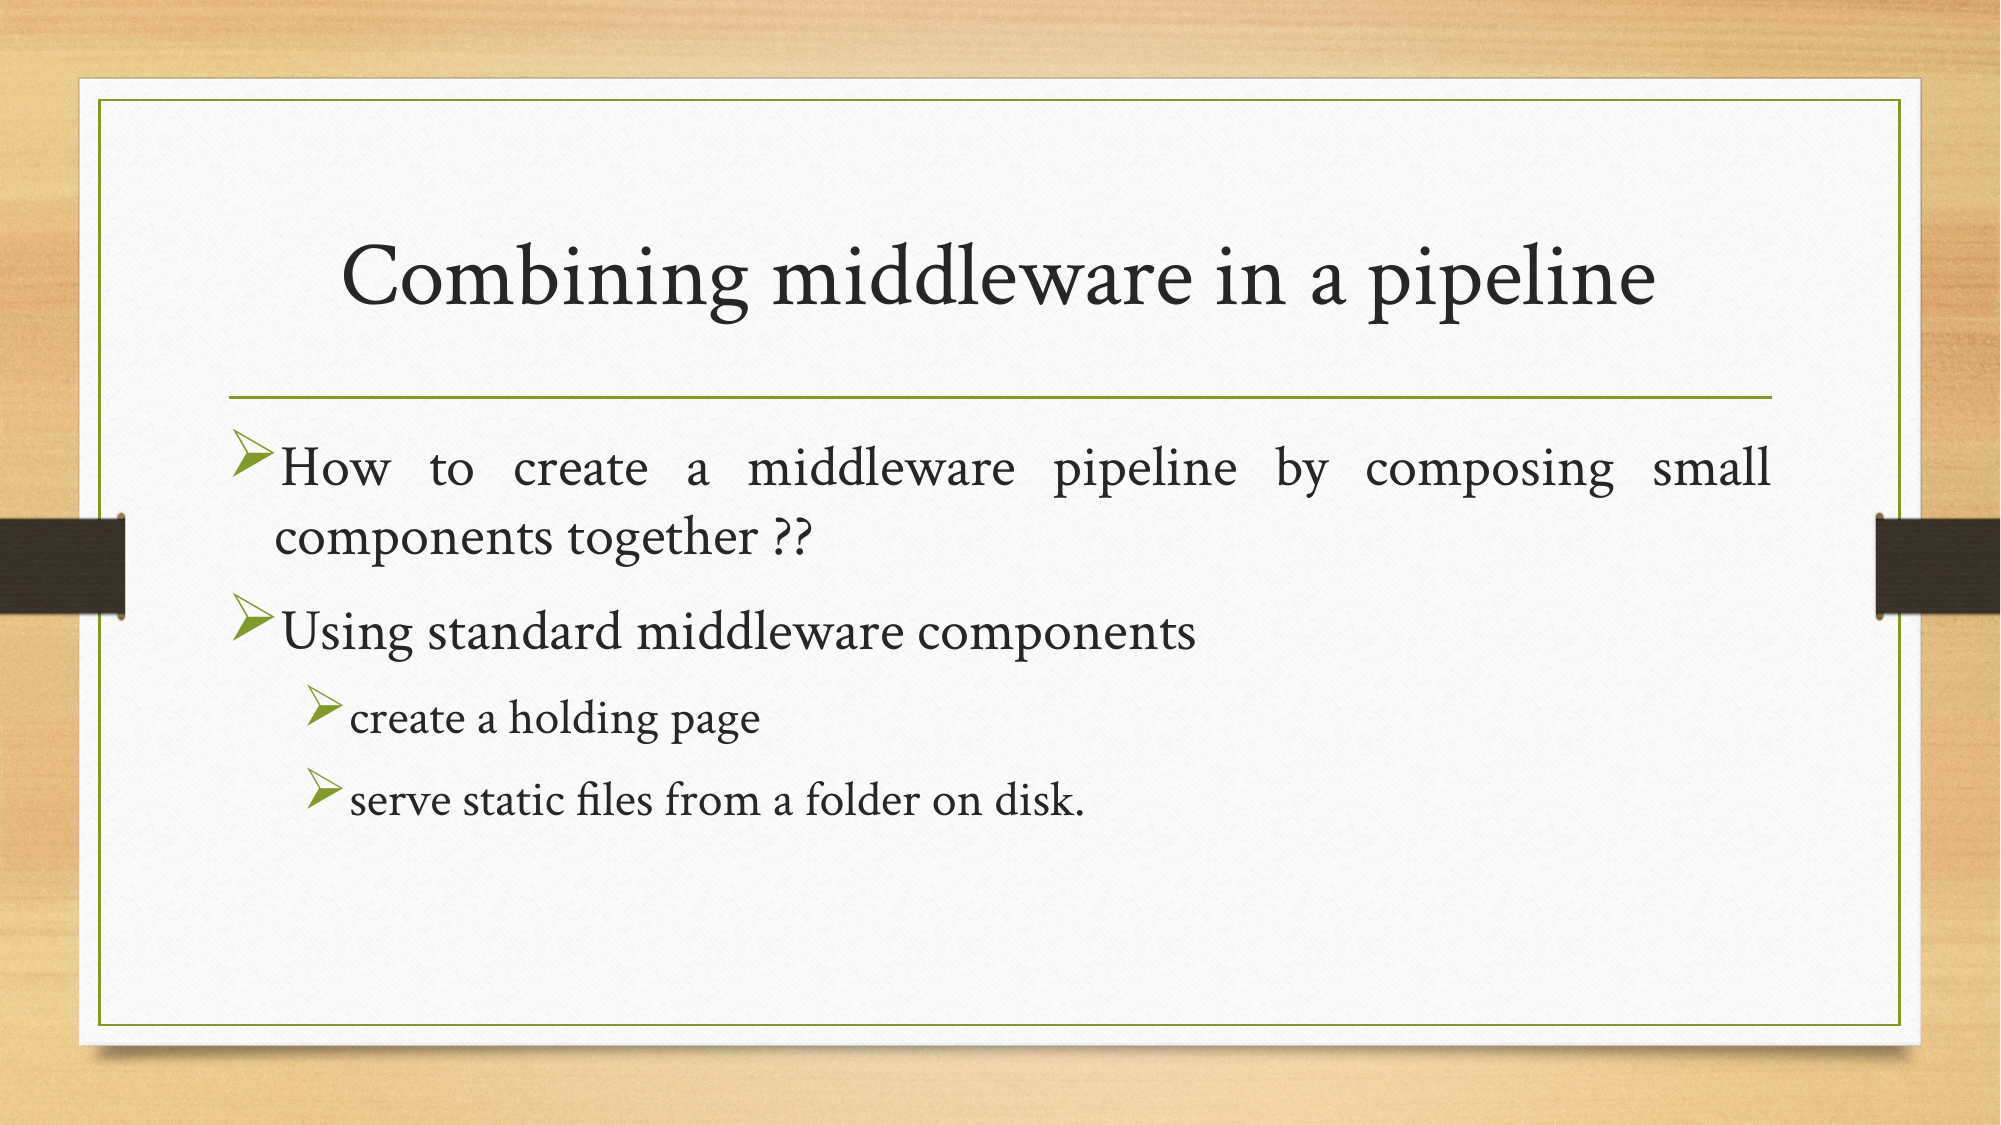

# Combining middleware in a pipeline
How to create a middleware pipeline by composing small components together ??
Using standard middleware components
create a holding page
serve static files from a folder on disk.